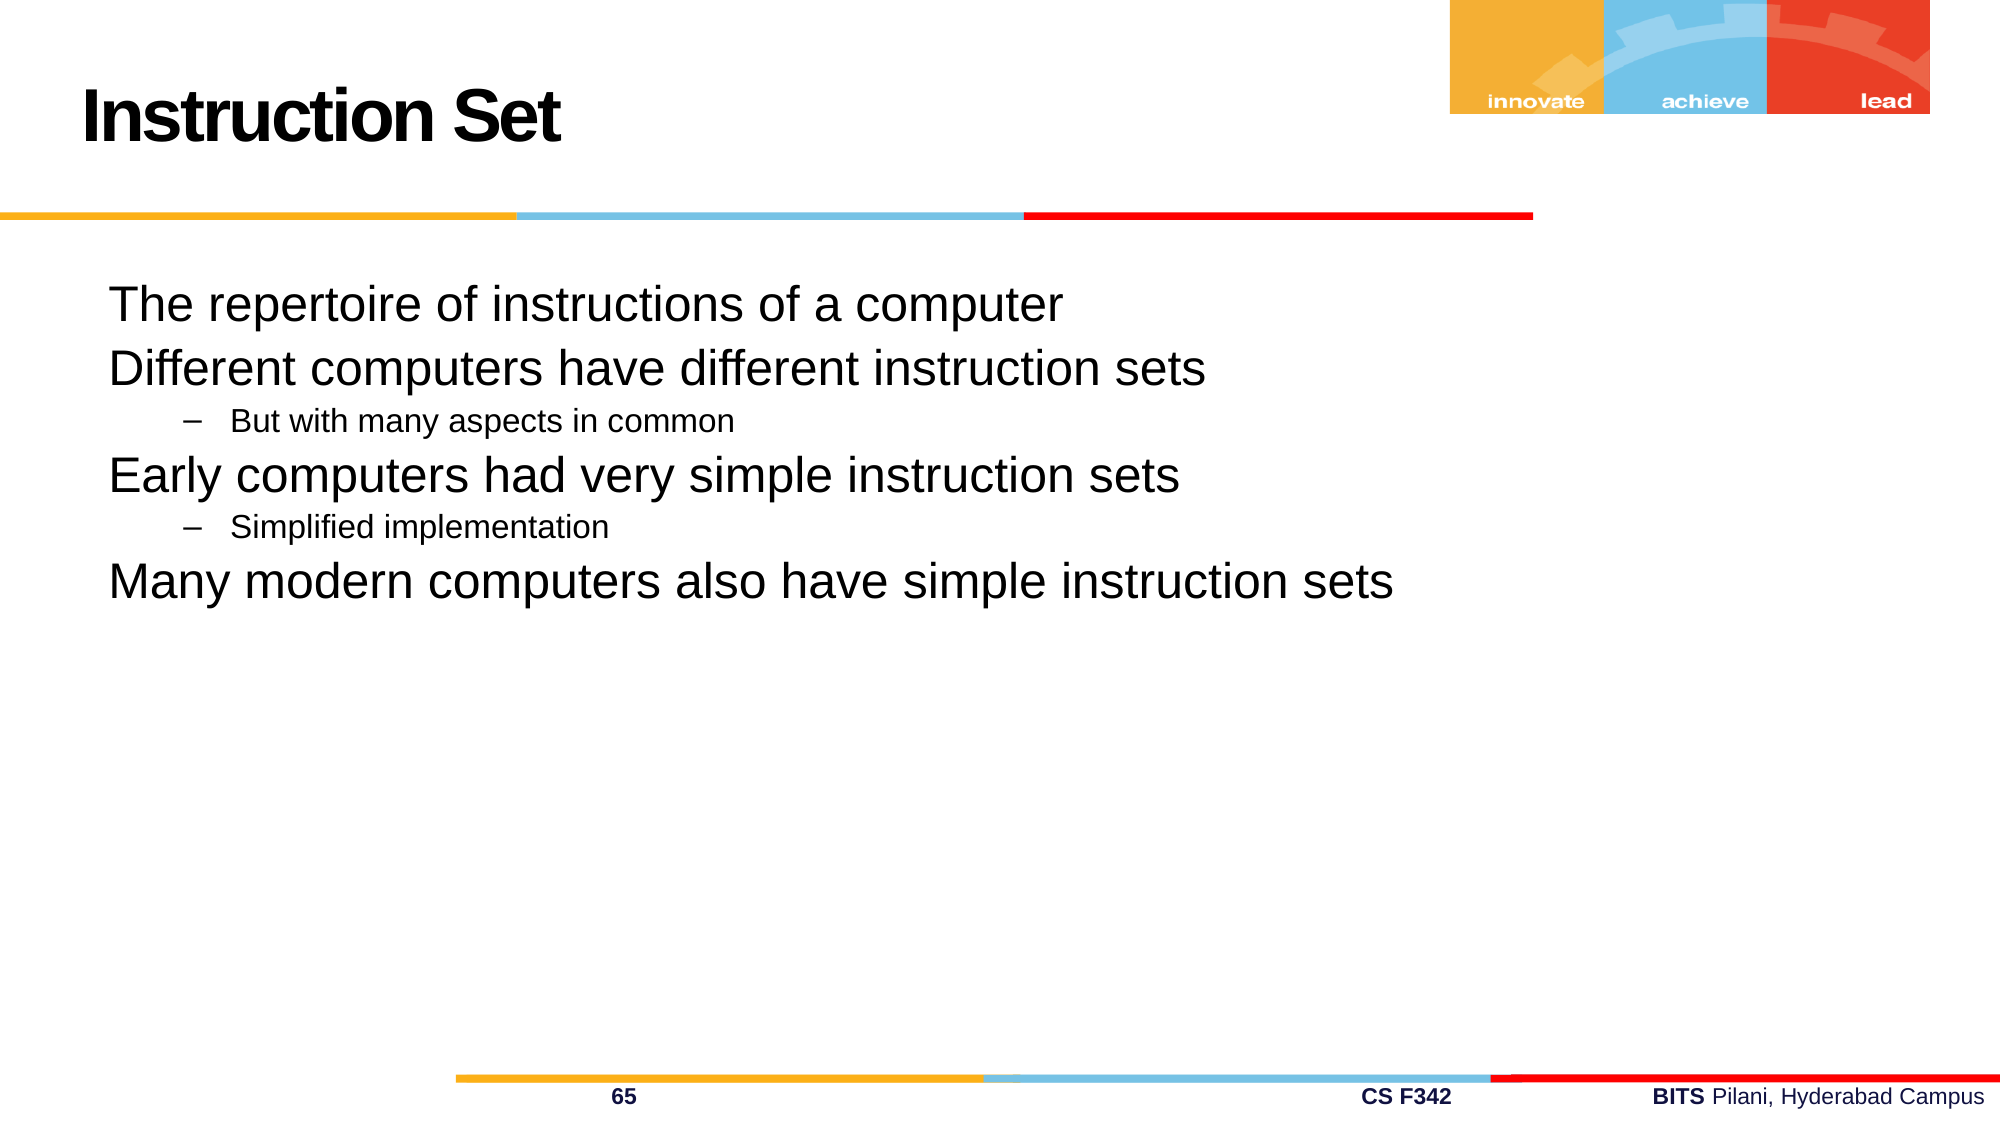

Instruction Set
The repertoire of instructions of a computer
Different computers have different instruction sets
But with many aspects in common
Early computers had very simple instruction sets
Simplified implementation
Many modern computers also have simple instruction sets